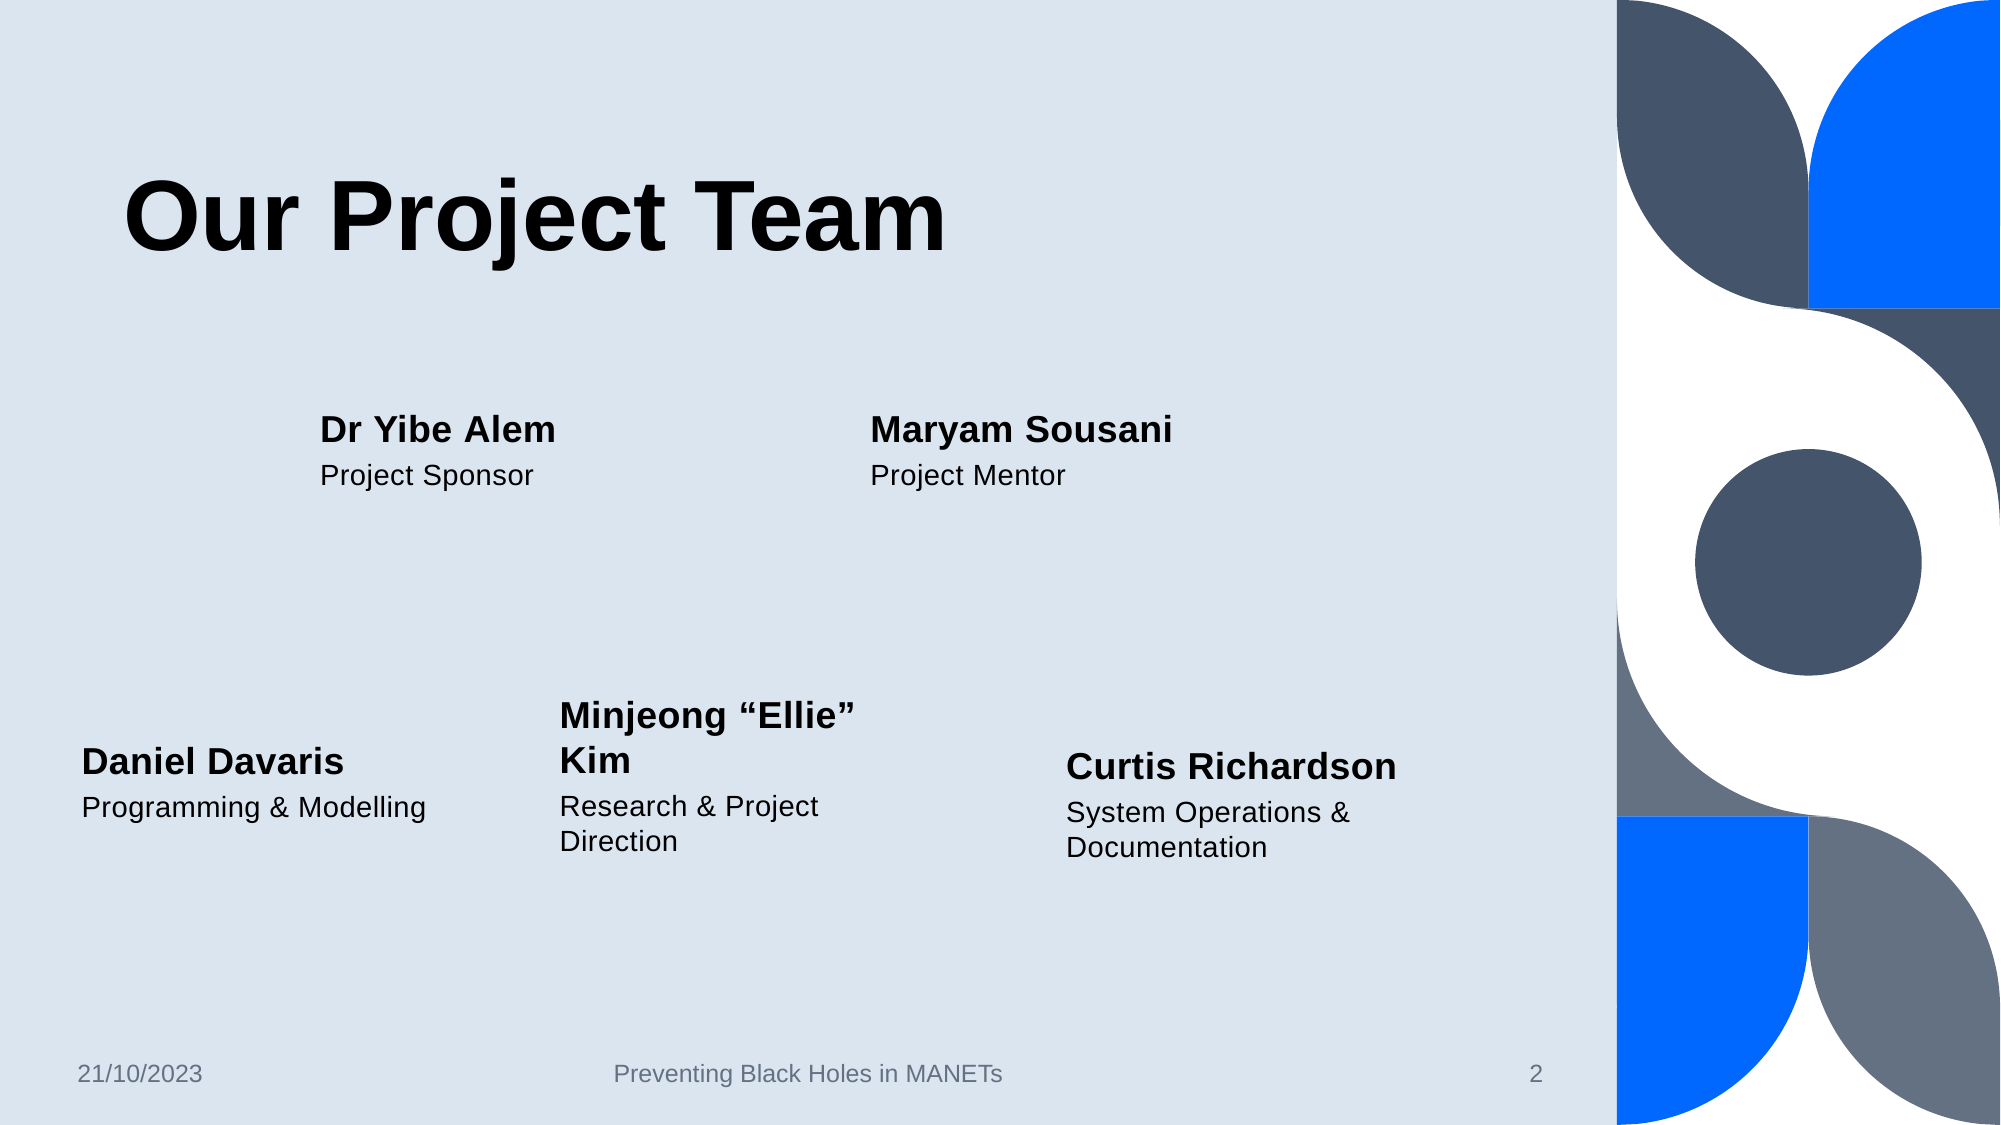

# Our Project Team
Dr Yibe Alem
Maryam Sousani
Project Sponsor
Project Mentor
Minjeong “Ellie” Kim
Daniel Davaris
Curtis Richardson
Research & Project Direction
Programming & Modelling
System Operations & Documentation
21/10/2023
Preventing Black Holes in MANETs
2